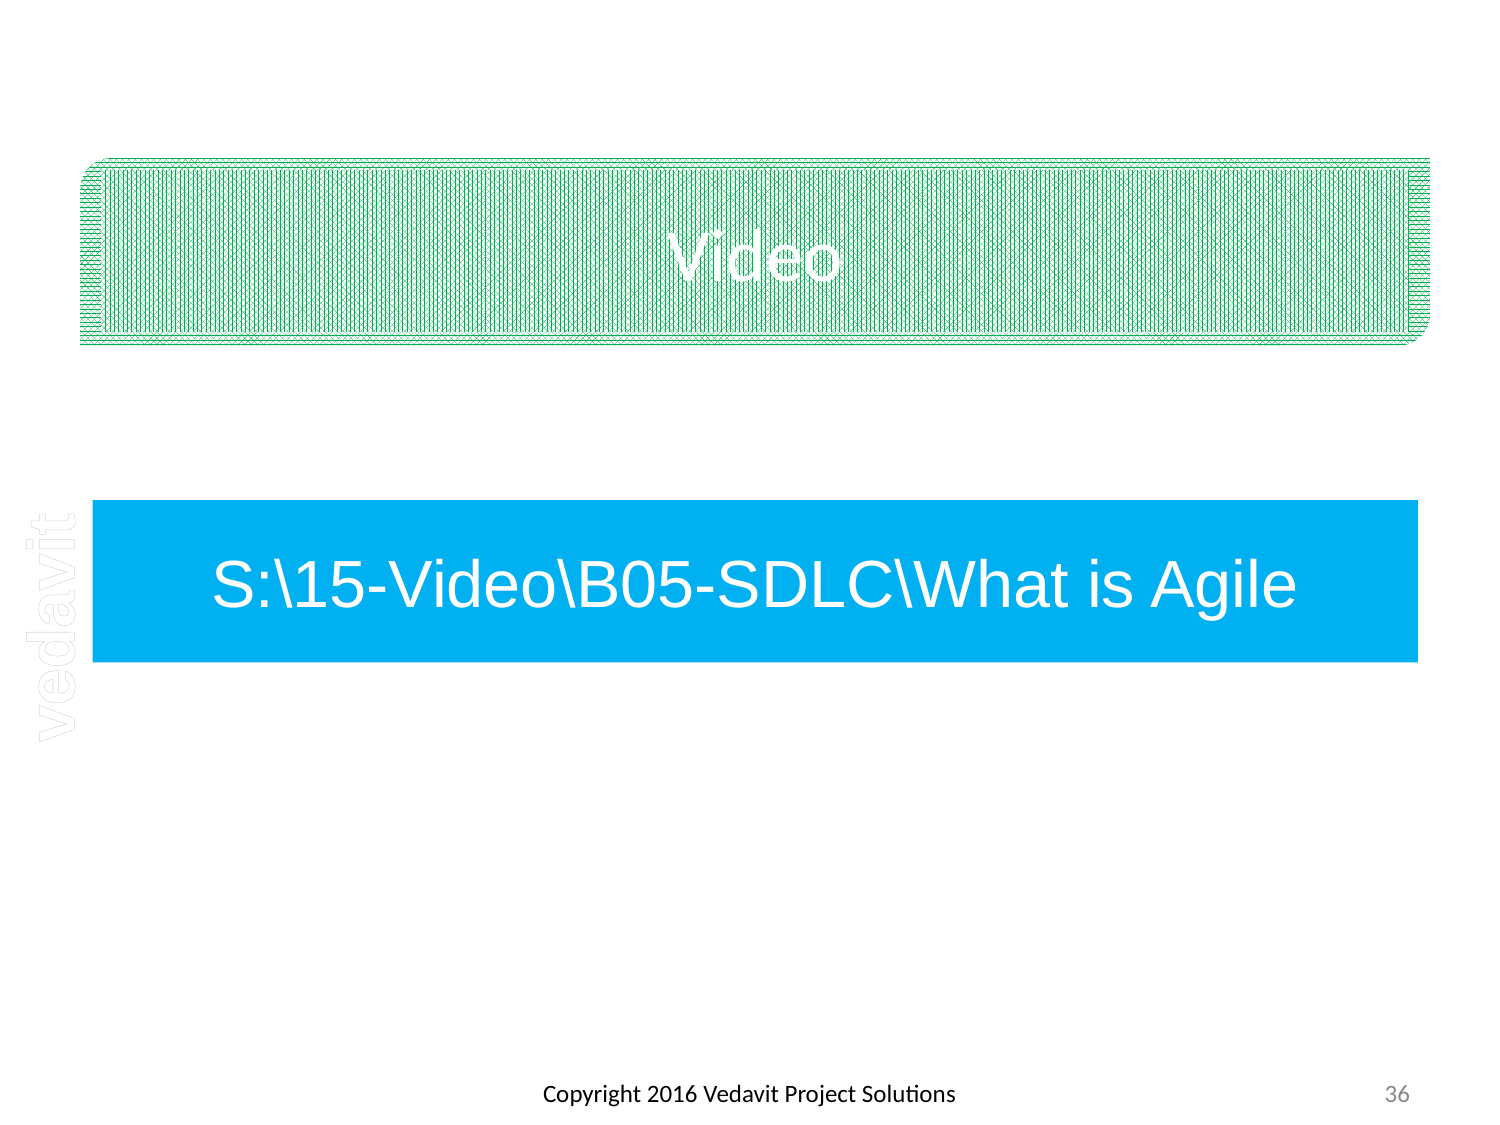

# Video
S:\15-Video\B05-SDLC\What is Agile
Copyright 2016 Vedavit Project Solutions
36